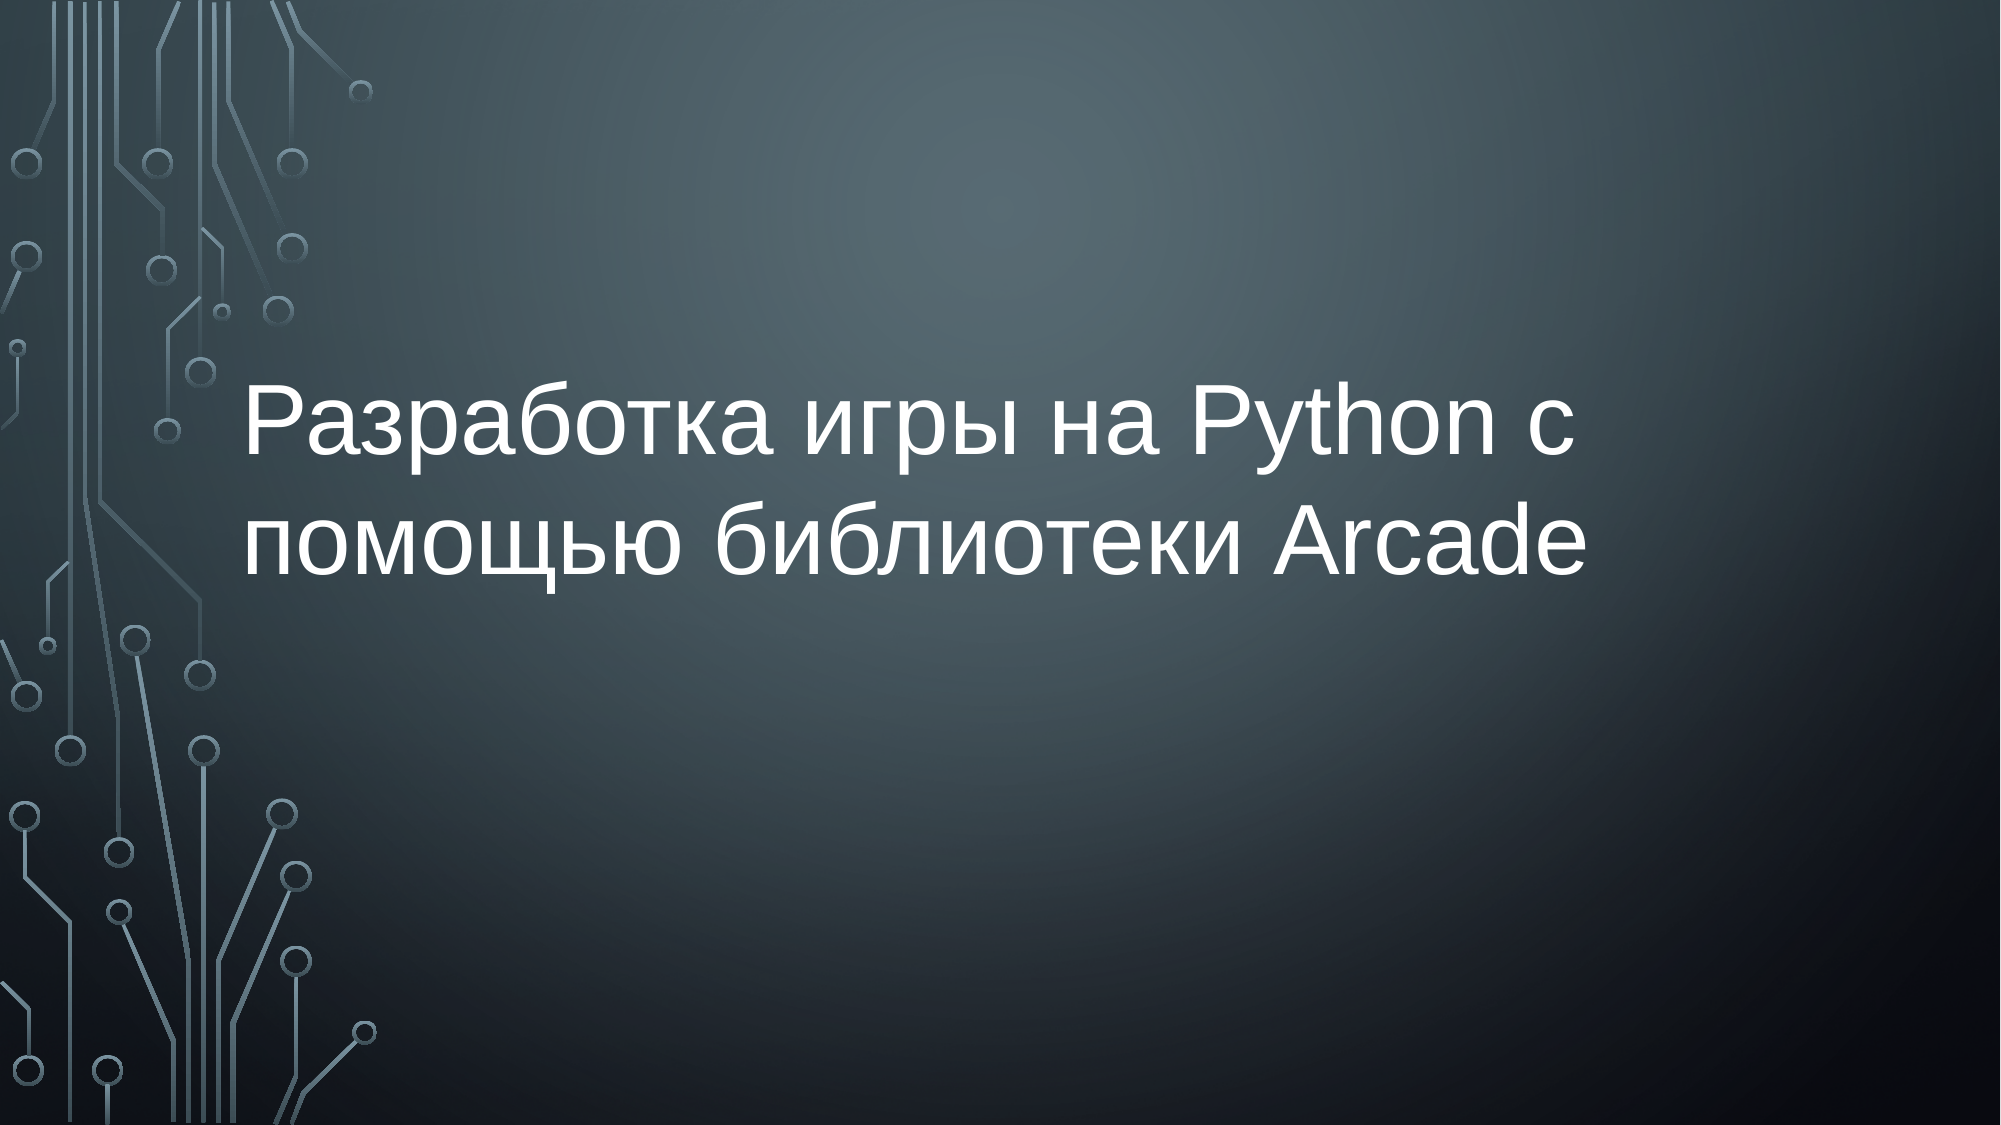

Разработка игры на Python с помощью библиотеки Arcade